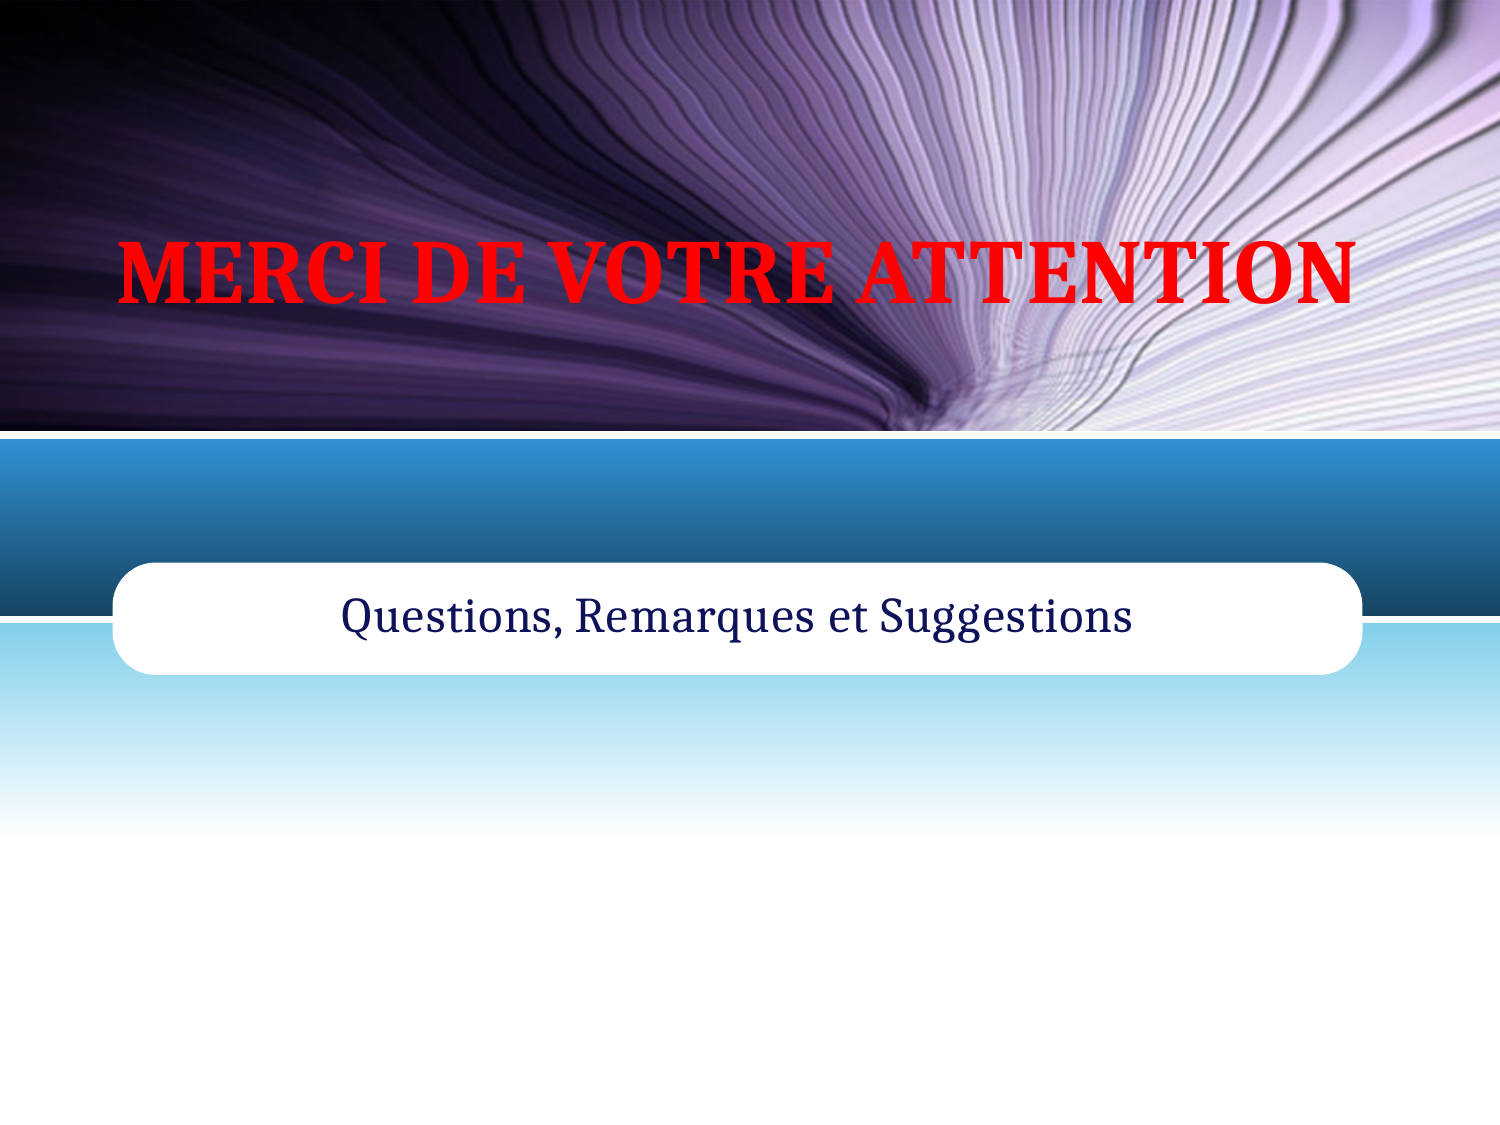

MERCI DE VOTRE ATTENTION
Questions, Remarques et Suggestions
www.themegallery.com